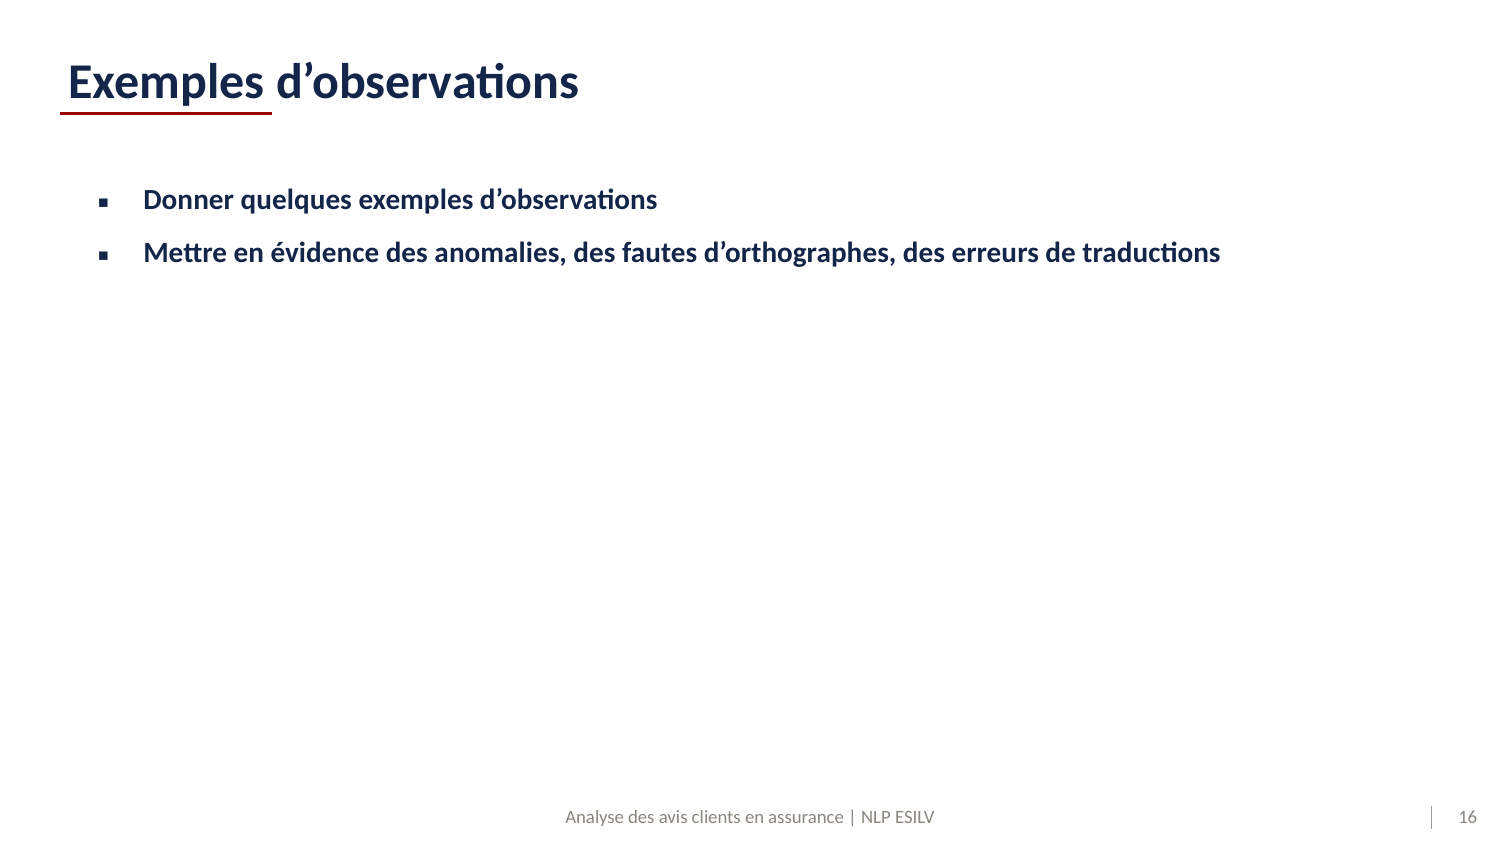

# Exemples d’observations
Donner quelques exemples d’observations
Mettre en évidence des anomalies, des fautes d’orthographes, des erreurs de traductions